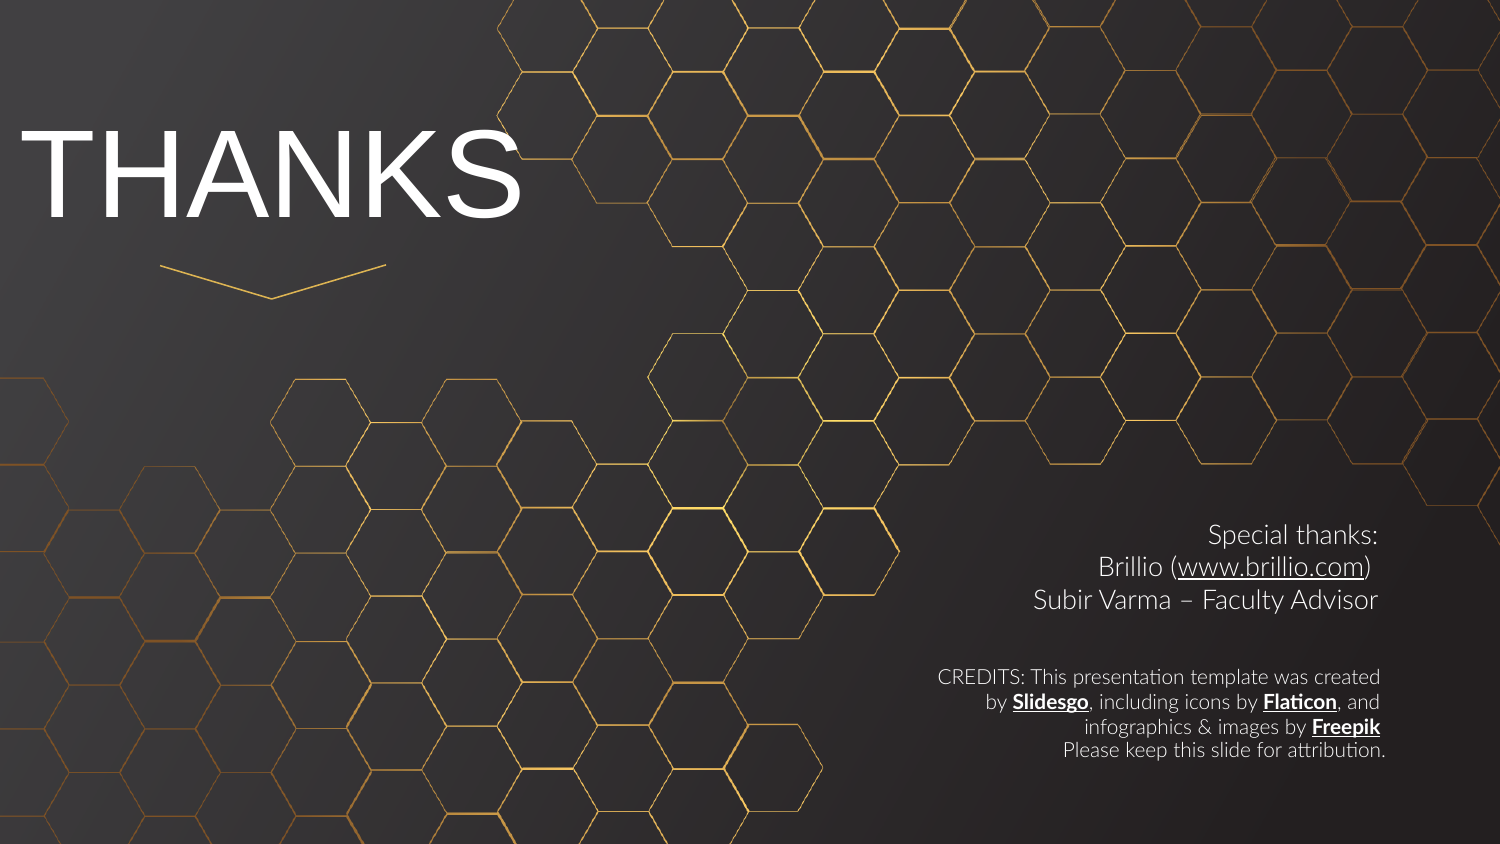

# THANKS

Special thanks:
Brillio (www.brillio.com)
Subir Varma – Faculty Advisor
Please keep this slide for attribution.